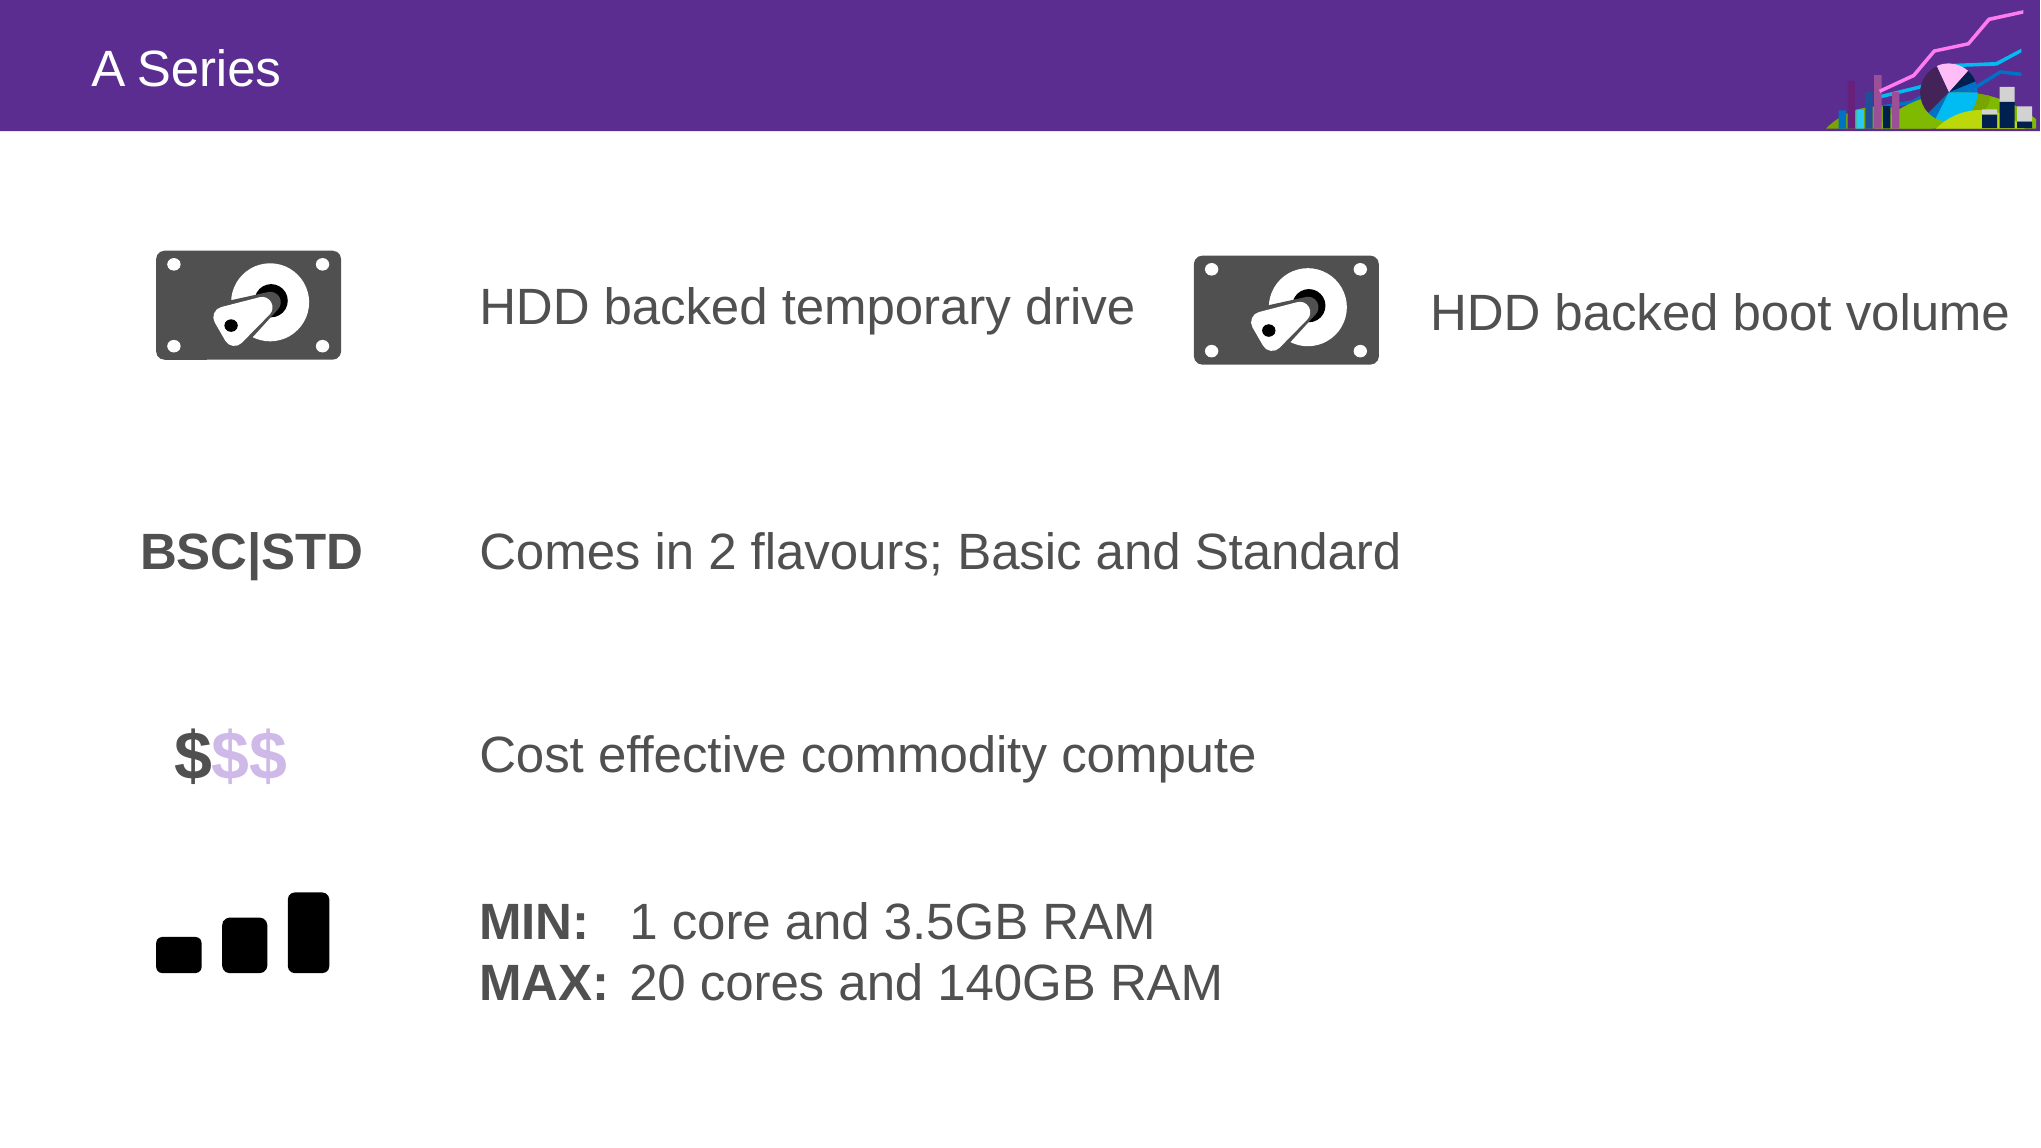

A Series

HDD backed temporary drive

HDD backed boot volume
BSC|STD
Comes in 2 flavours; Basic and Standard
$$$
Cost effective commodity compute
MIN:	1 core and 3.5GB RAM
MAX: 	20 cores and 140GB RAM